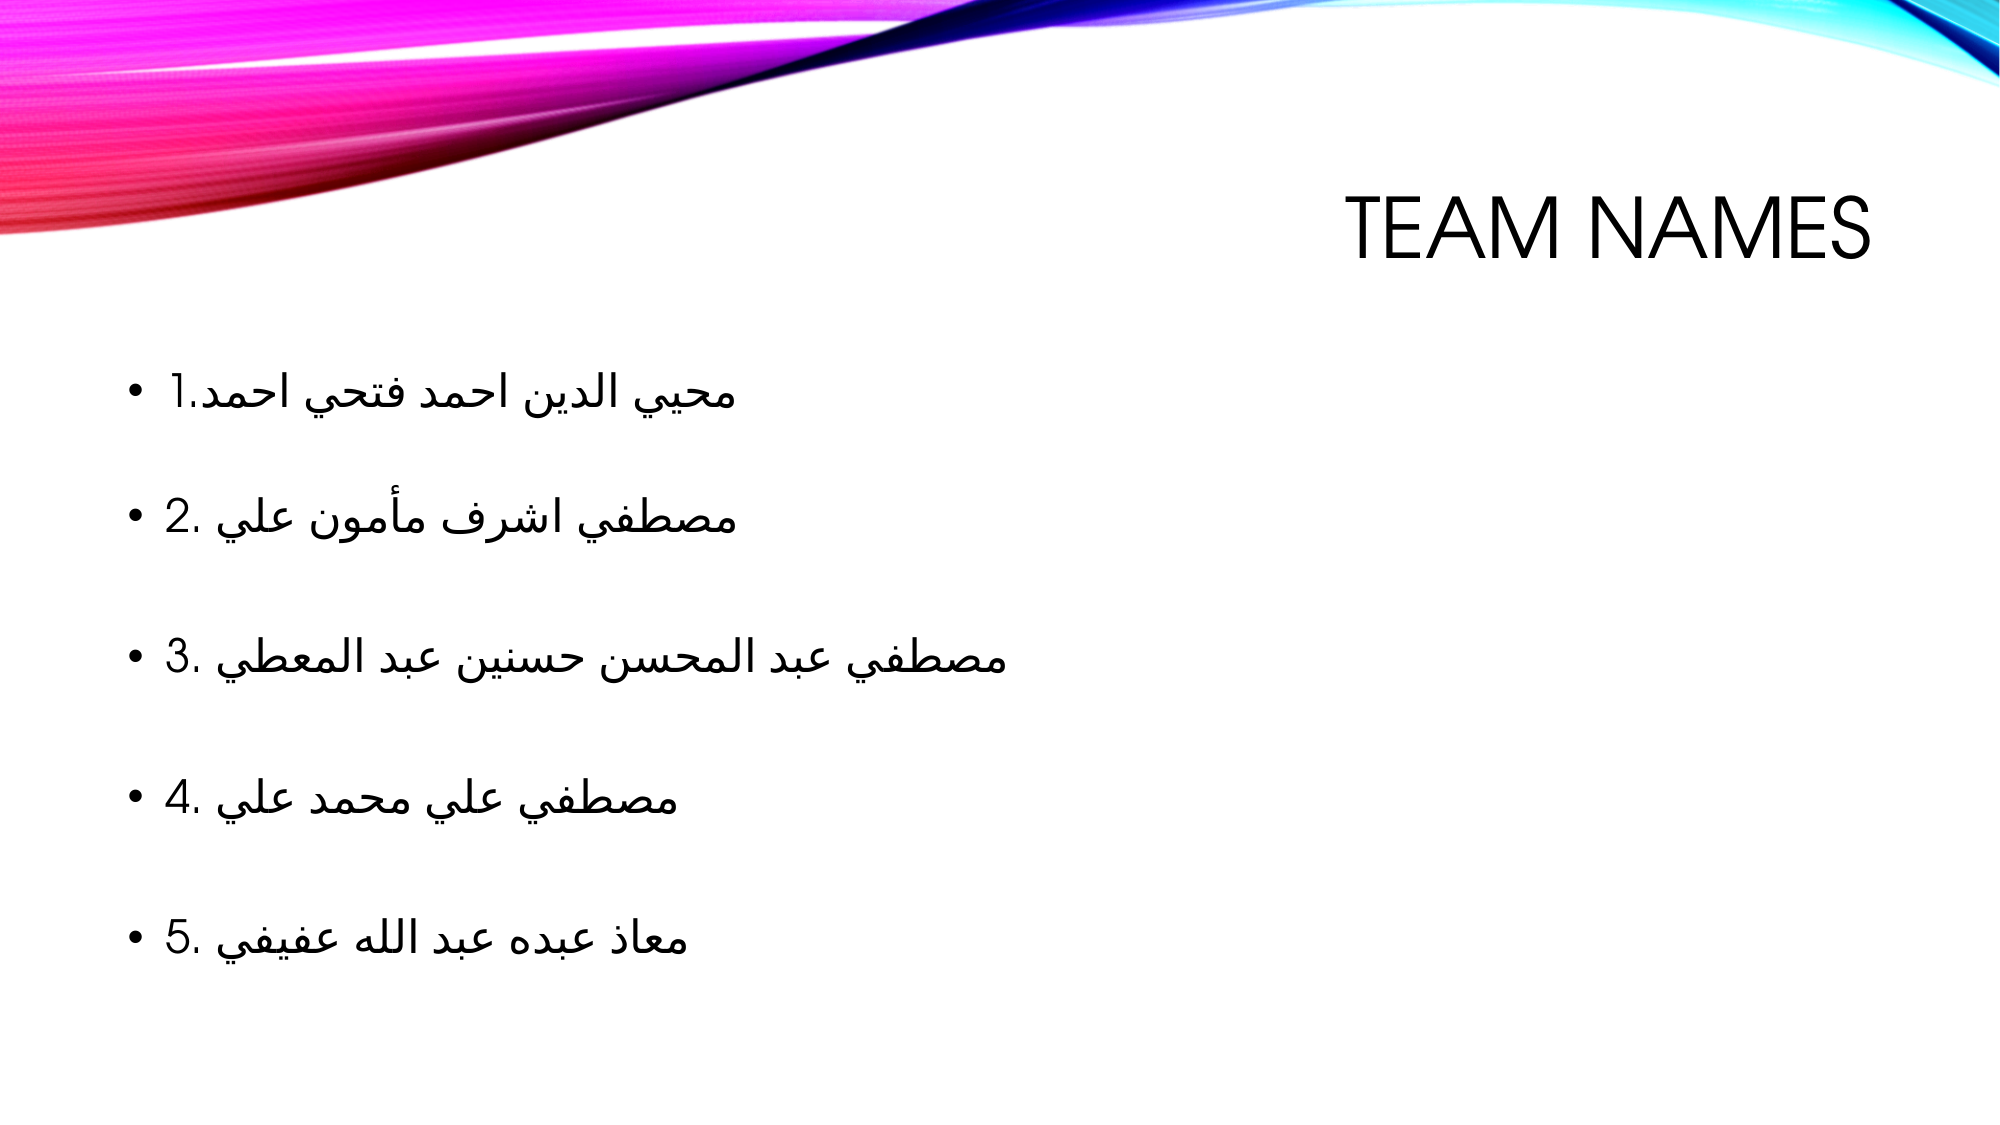

# Team names
1.محيي الدين احمد فتحي احمد
2. مصطفي اشرف مأمون علي

3. مصطفي عبد المحسن حسنين عبد المعطي

4. مصطفي علي محمد علي

5. معاذ عبده عبد الله عفيفي